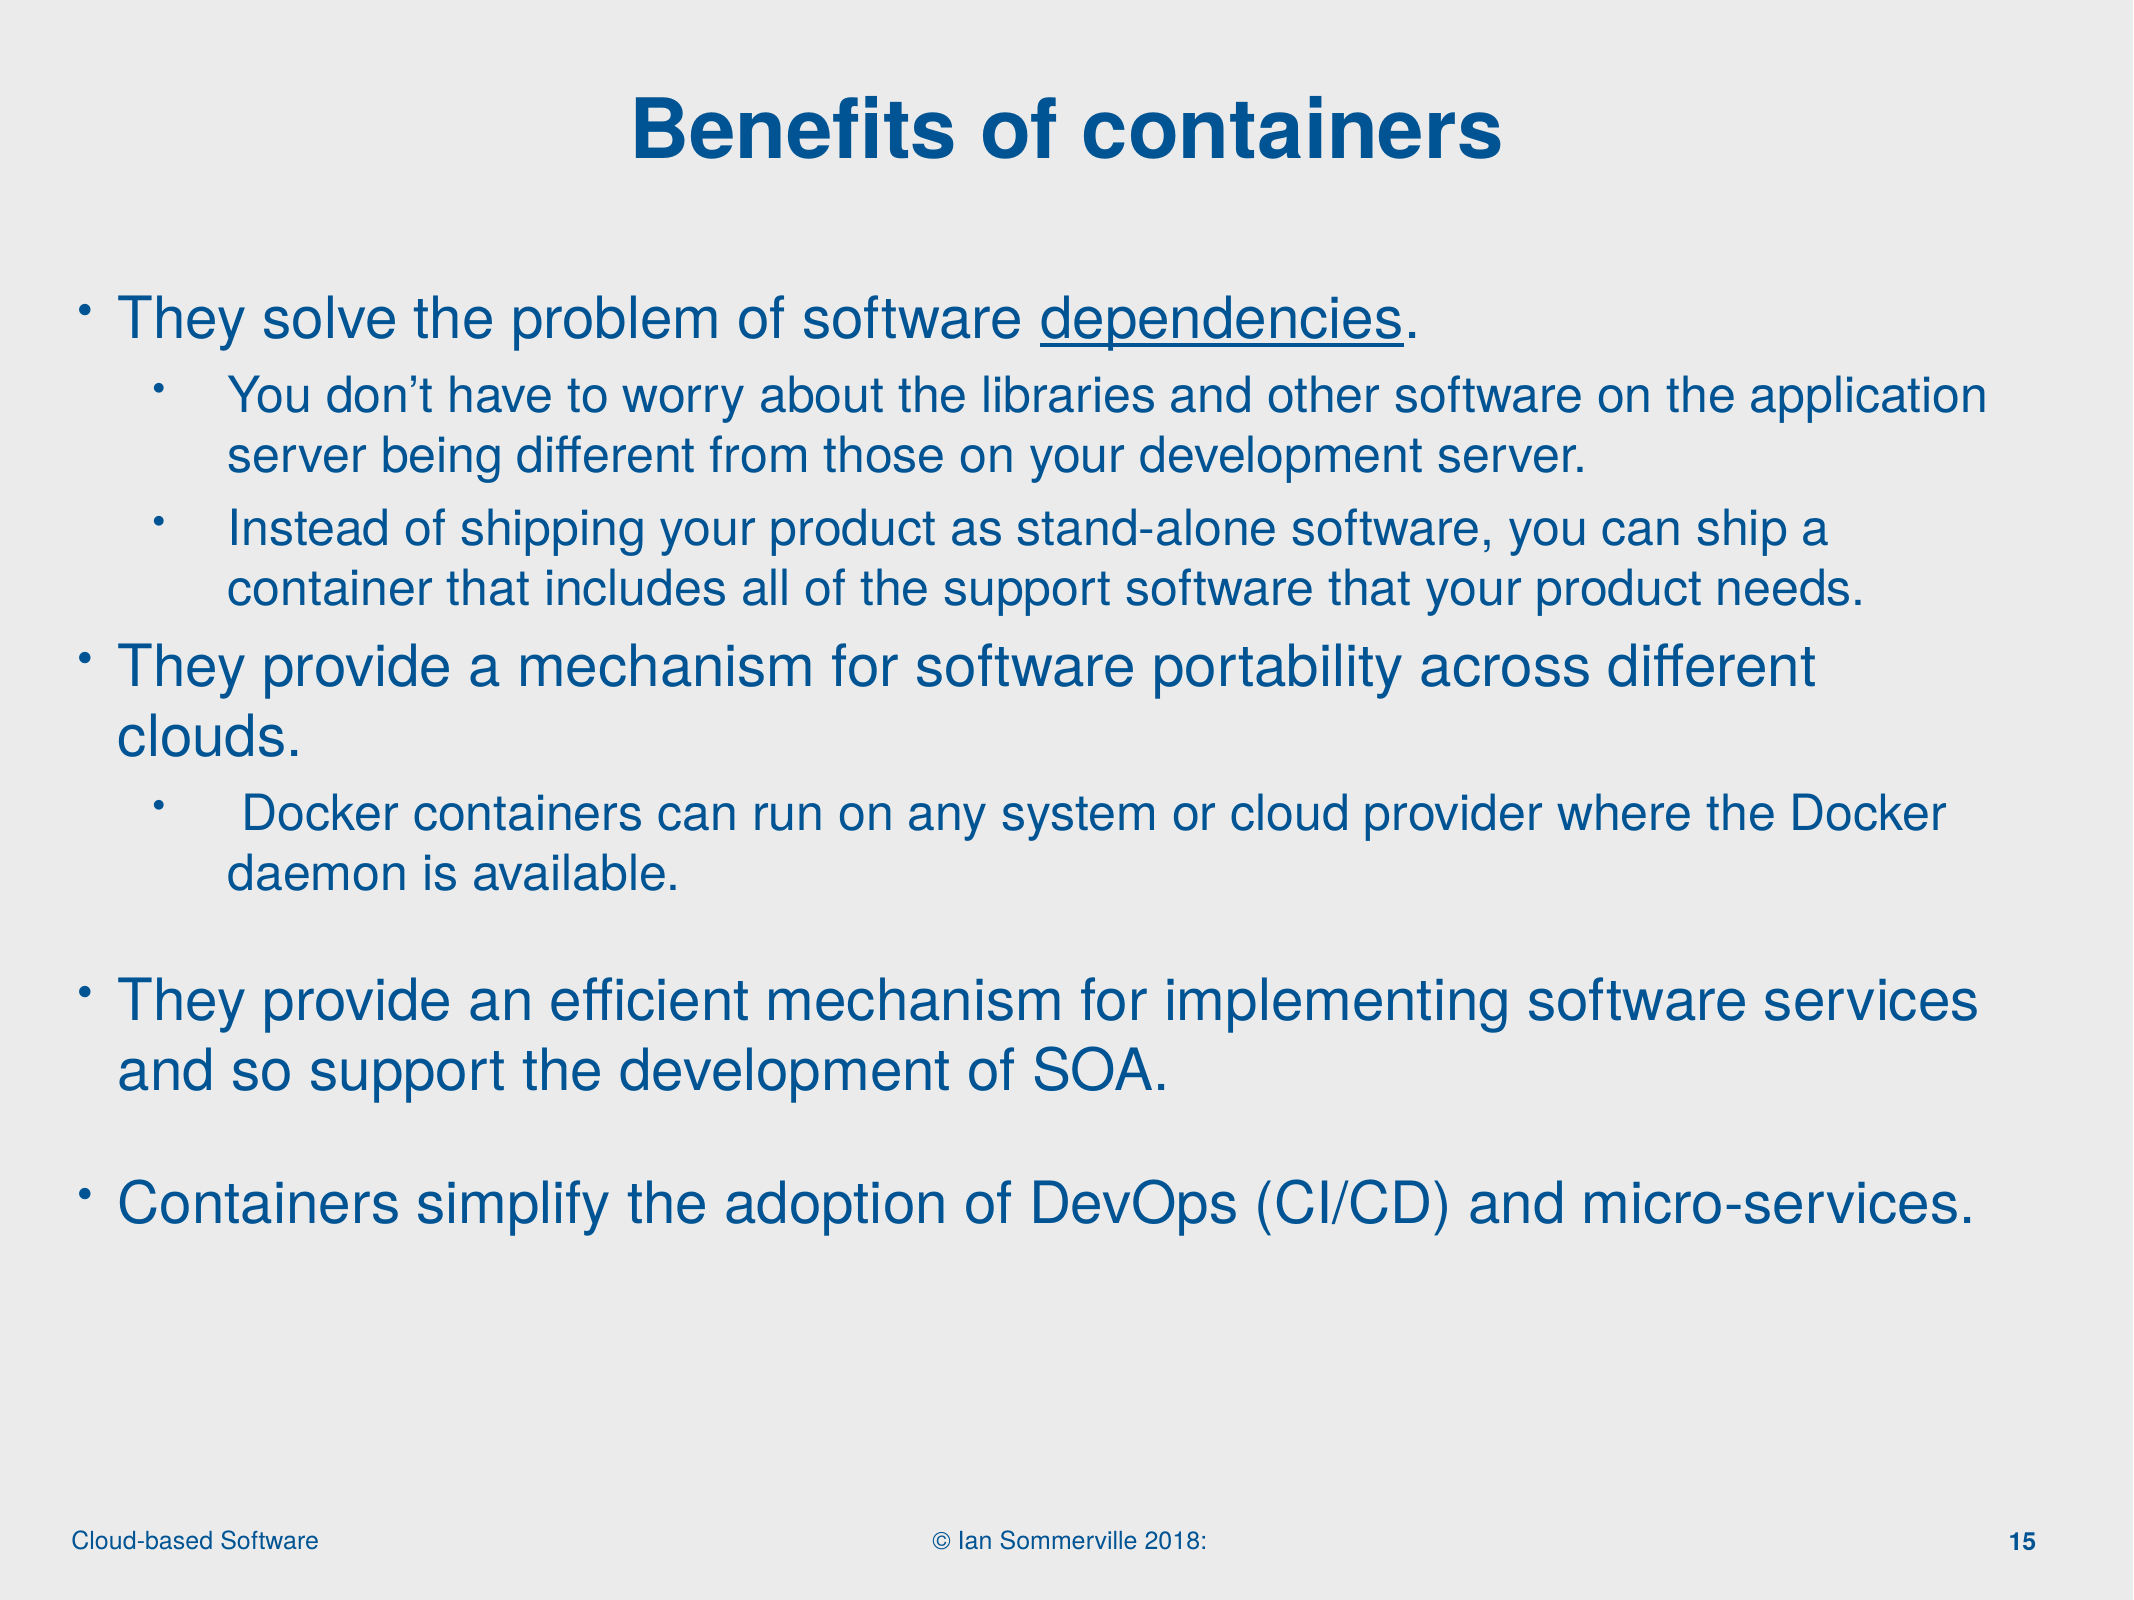

# Benefits of containers
They solve the problem of software dependencies.
You don’t have to worry about the libraries and other software on the application server being different from those on your development server.
Instead of shipping your product as stand-alone software, you can ship a container that includes all of the support software that your product needs.
They provide a mechanism for software portability across different clouds.
 Docker containers can run on any system or cloud provider where the Docker daemon is available.
They provide an efficient mechanism for implementing software services and so support the development of SOA.
Containers simplify the adoption of DevOps (CI/CD) and micro-services.
15